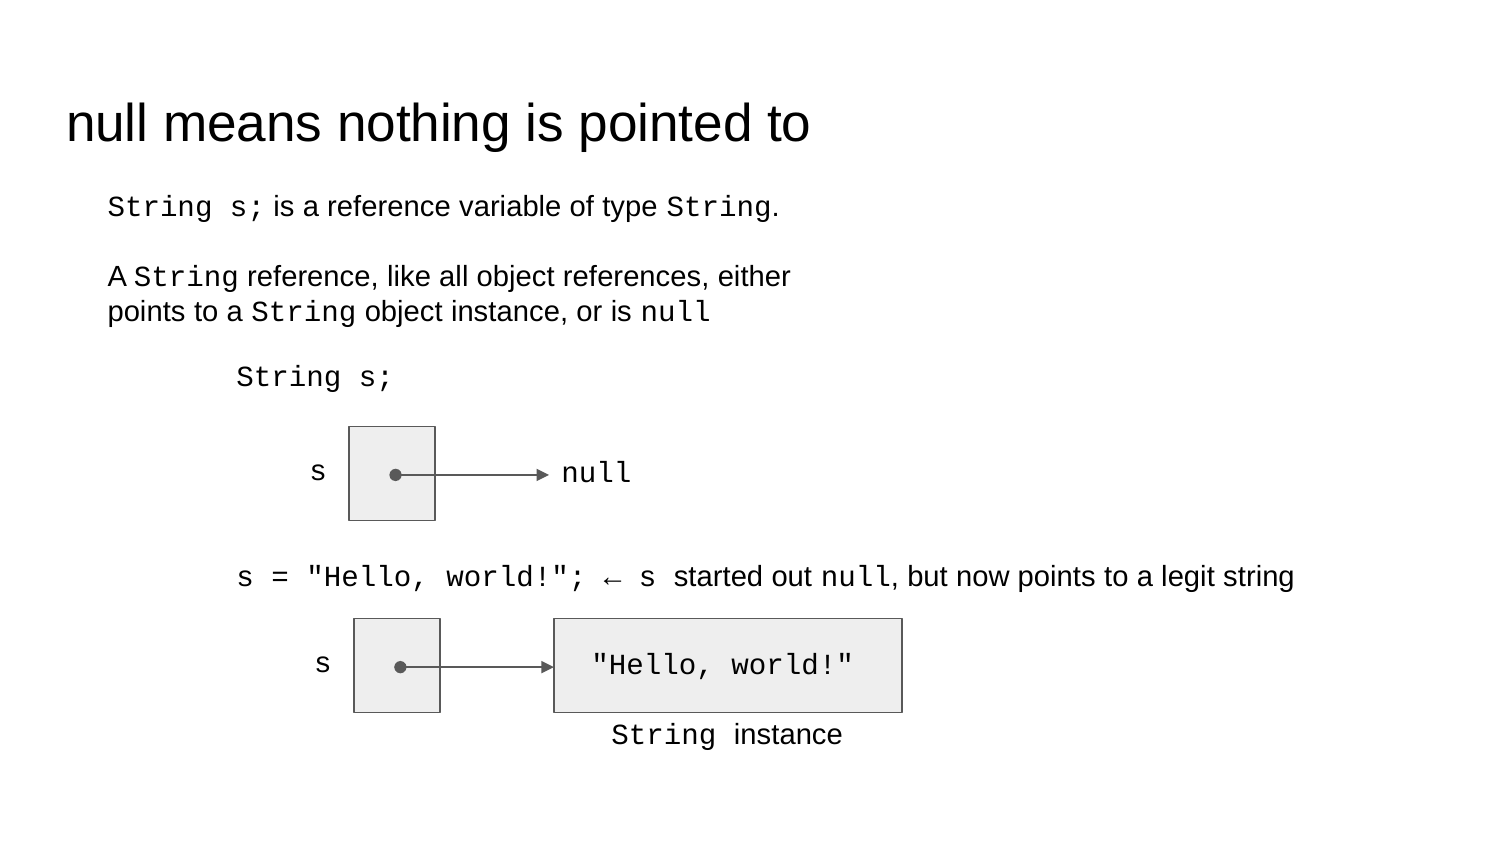

# null means nothing is pointed to
String s; is a reference variable of type String.

A String reference, like all object references, either points to a String object instance, or is null
String s;
String s;

s
null
s = "Hello, world!"; ← s started out null, but now points to a legit string

s
"Hello, world!"
String instance